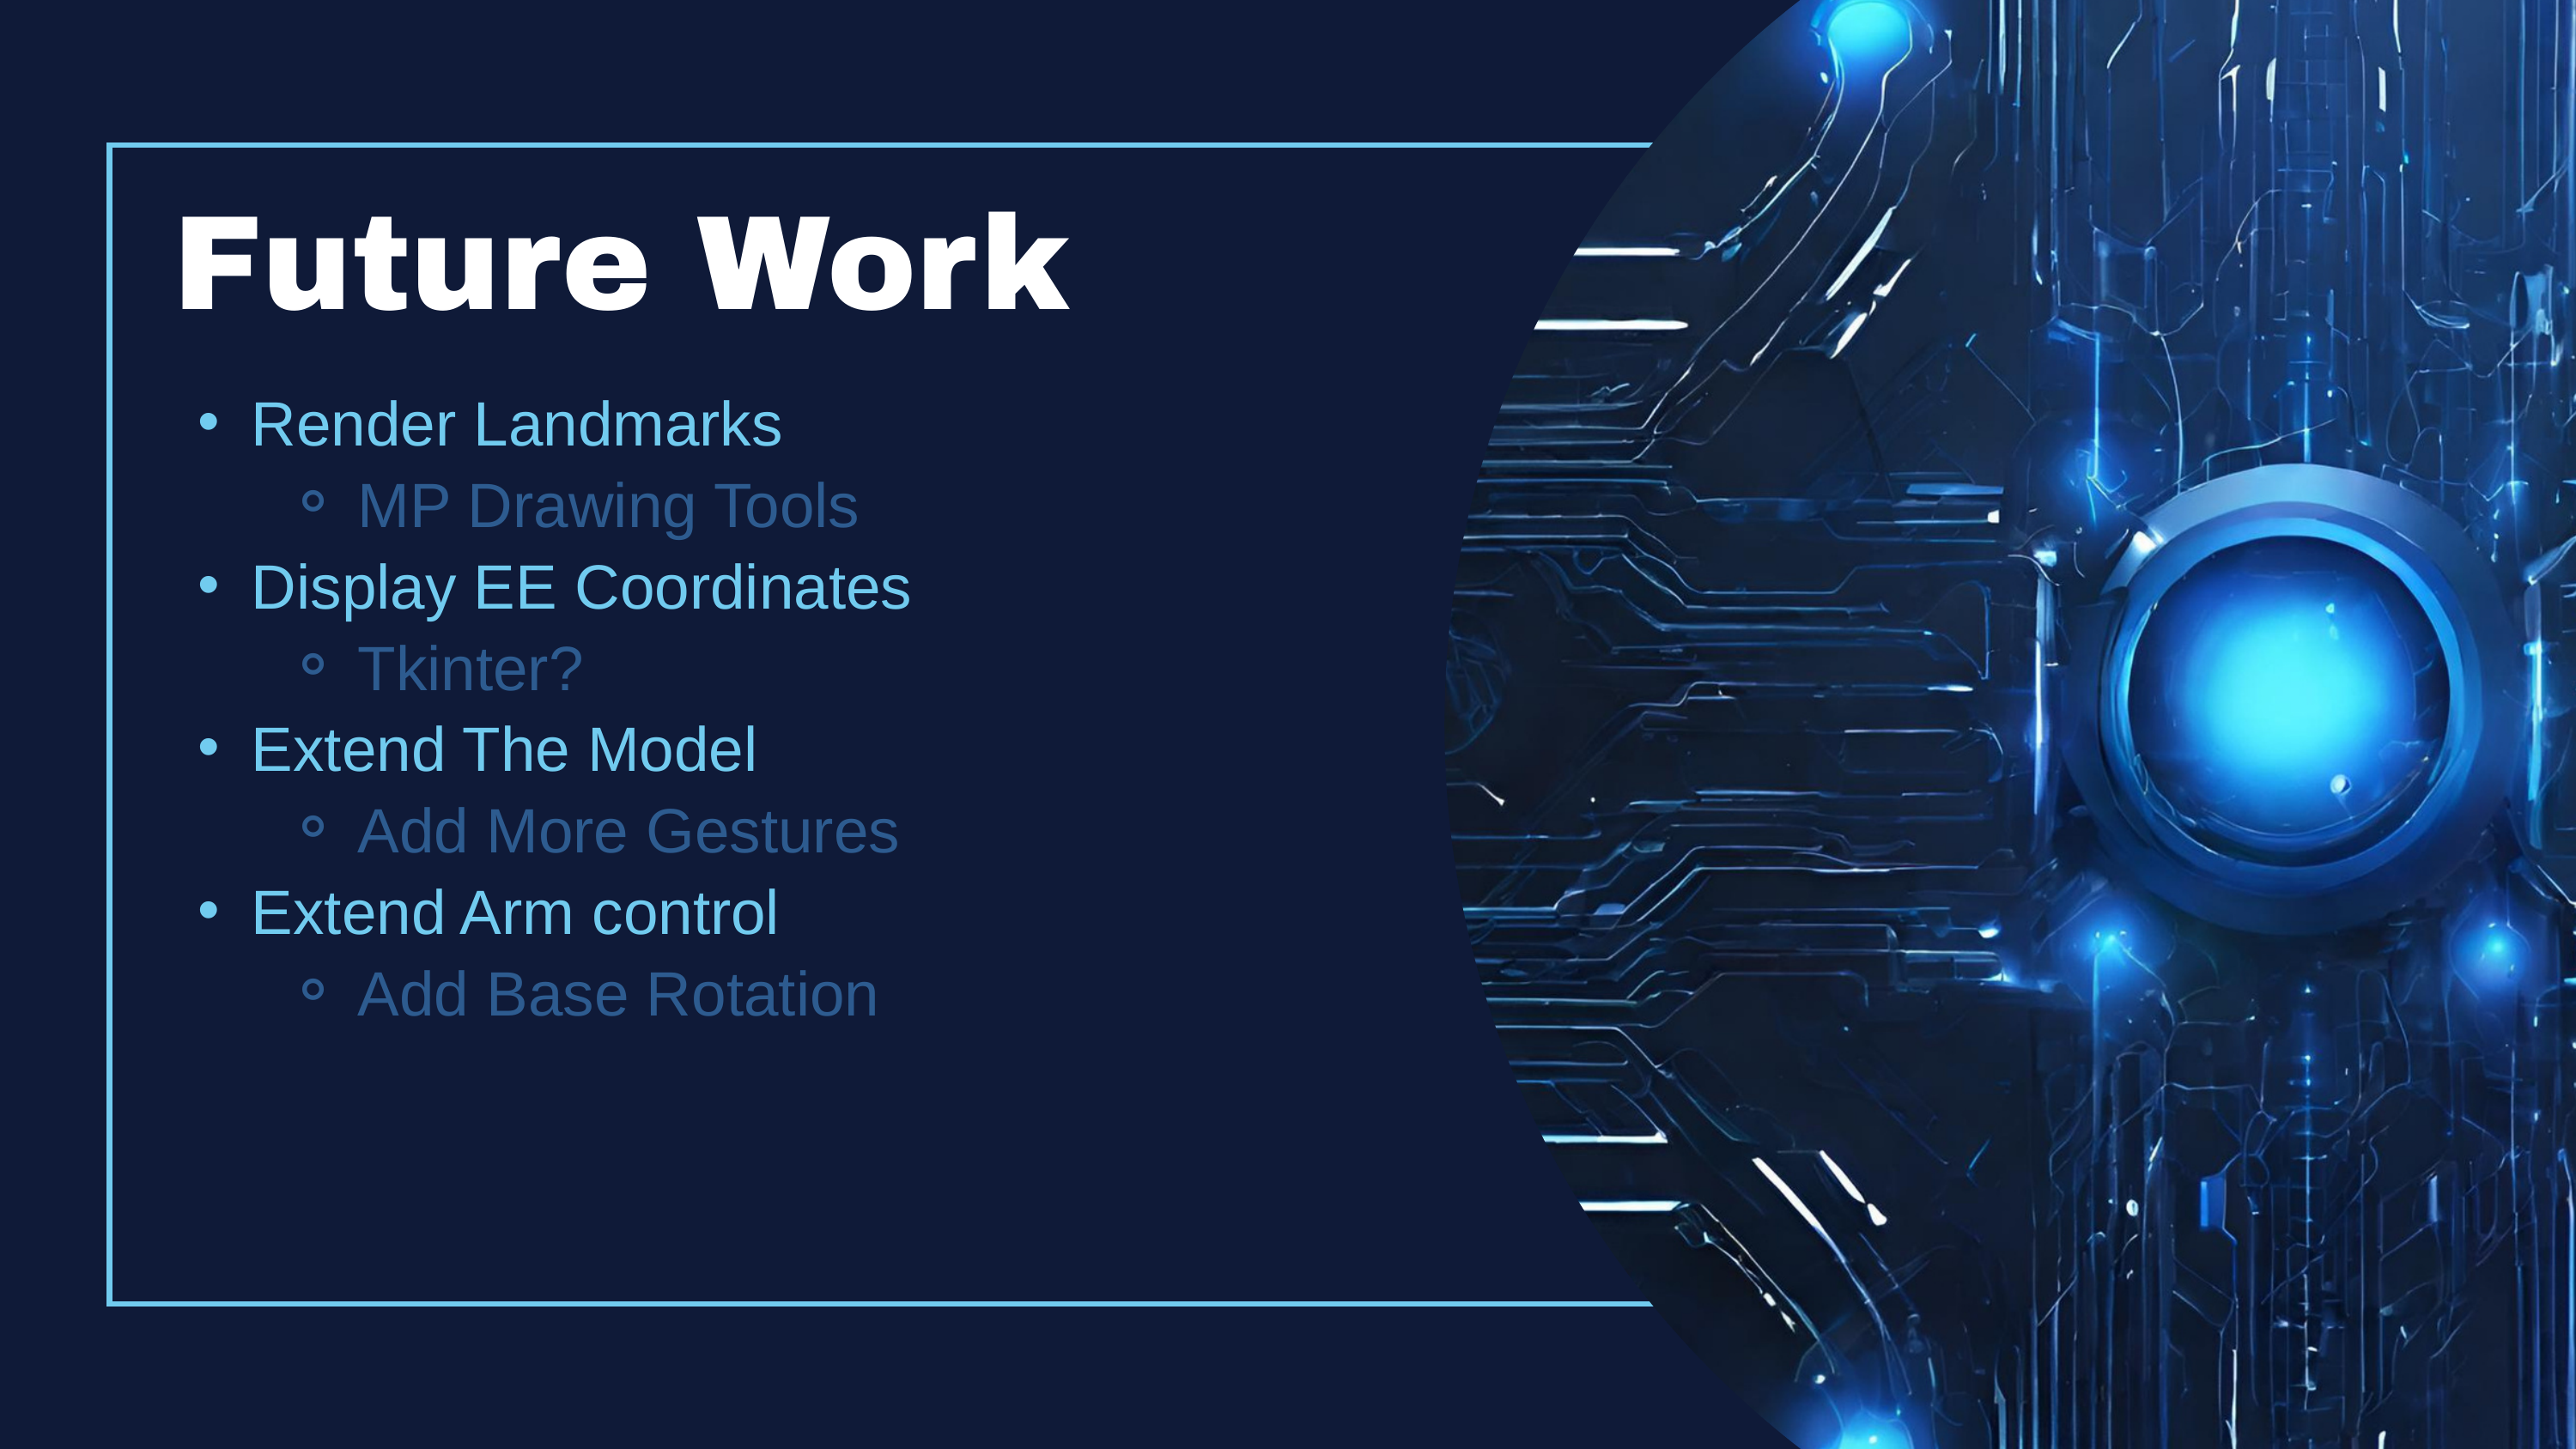

Future Work

Render Landmarks
MP Drawing Tools
Display EE Coordinates
Tkinter?
Extend The Model
Add More Gestures
Extend Arm control
Add Base Rotation